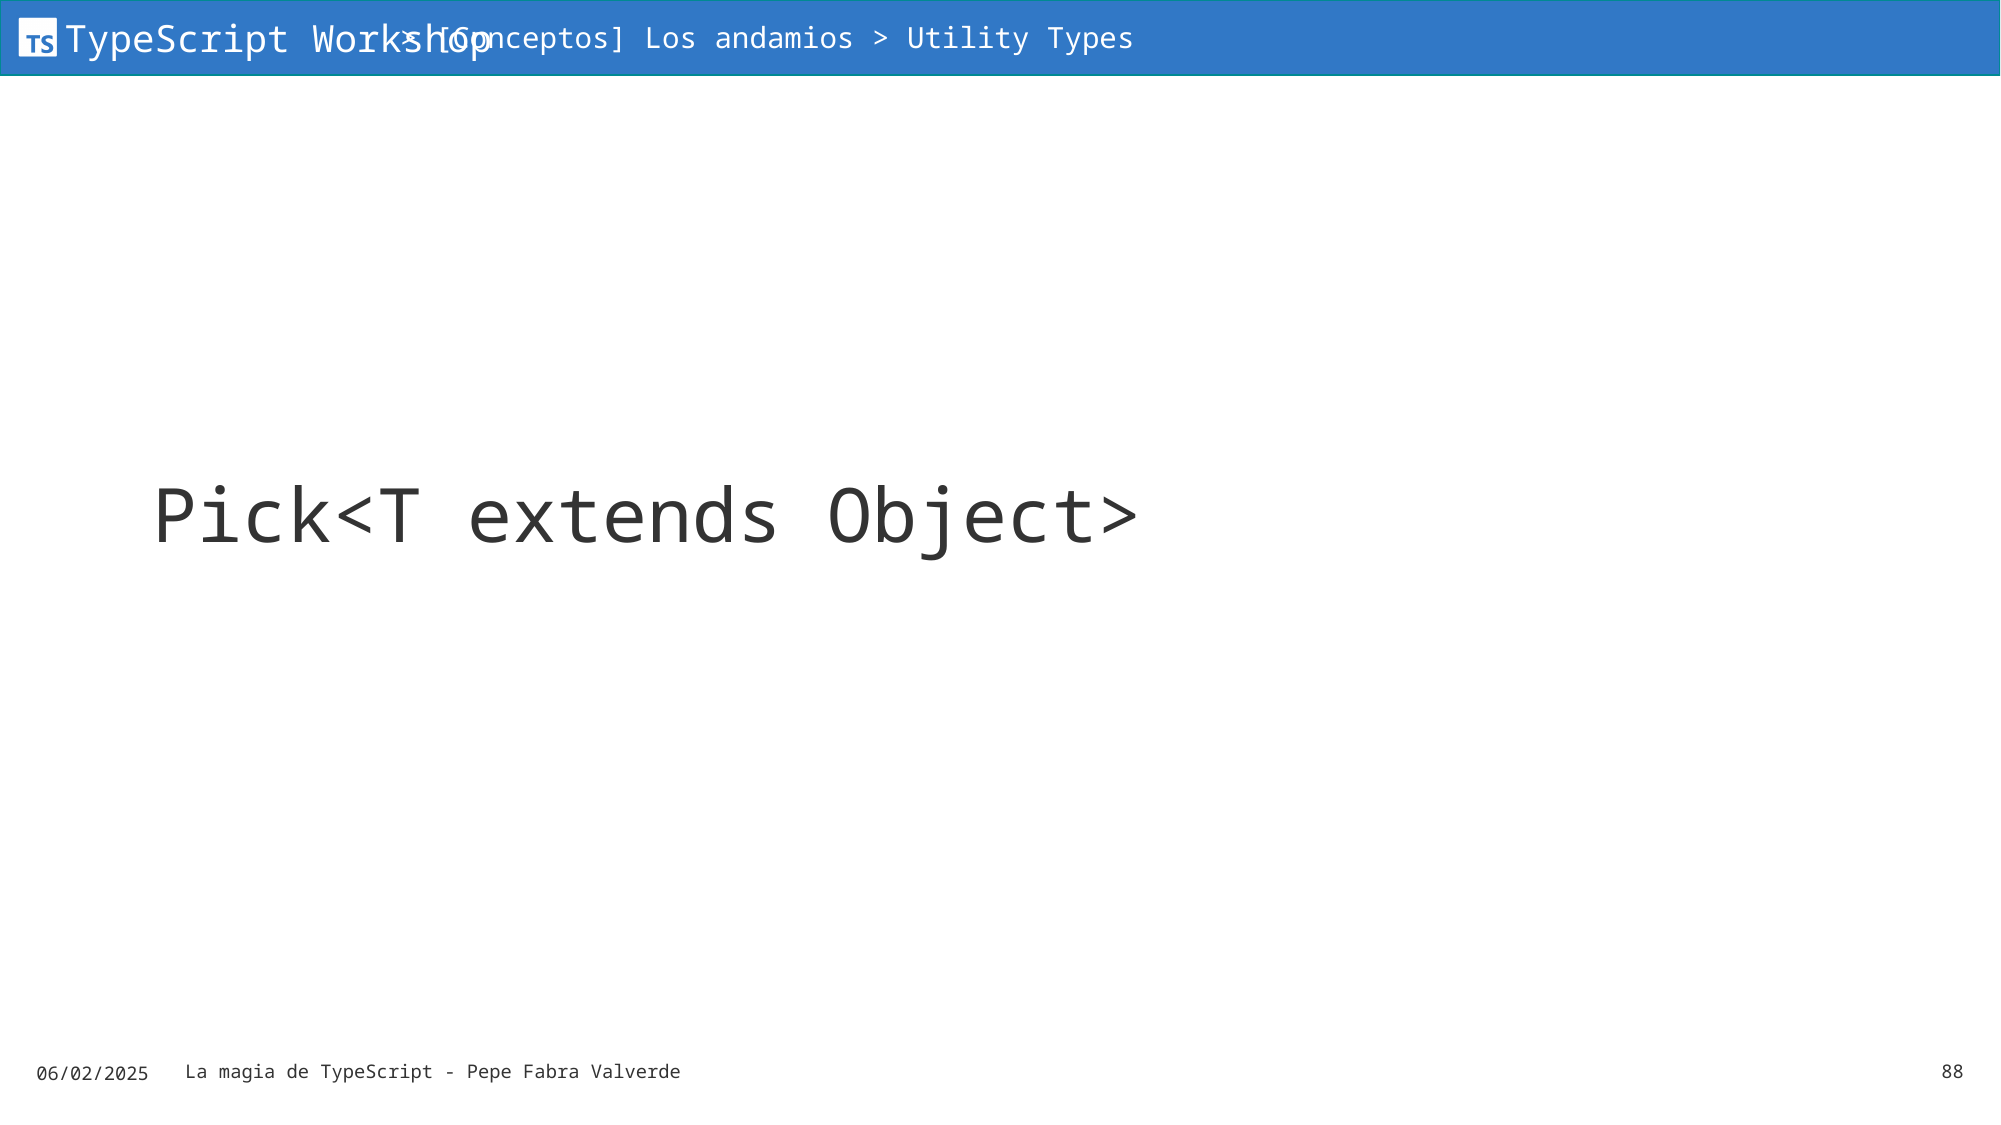

> [Conceptos] Los andamios > Utility Types
# Pick<T extends Object>

06/02/2025
La magia de TypeScript - Pepe Fabra Valverde
88